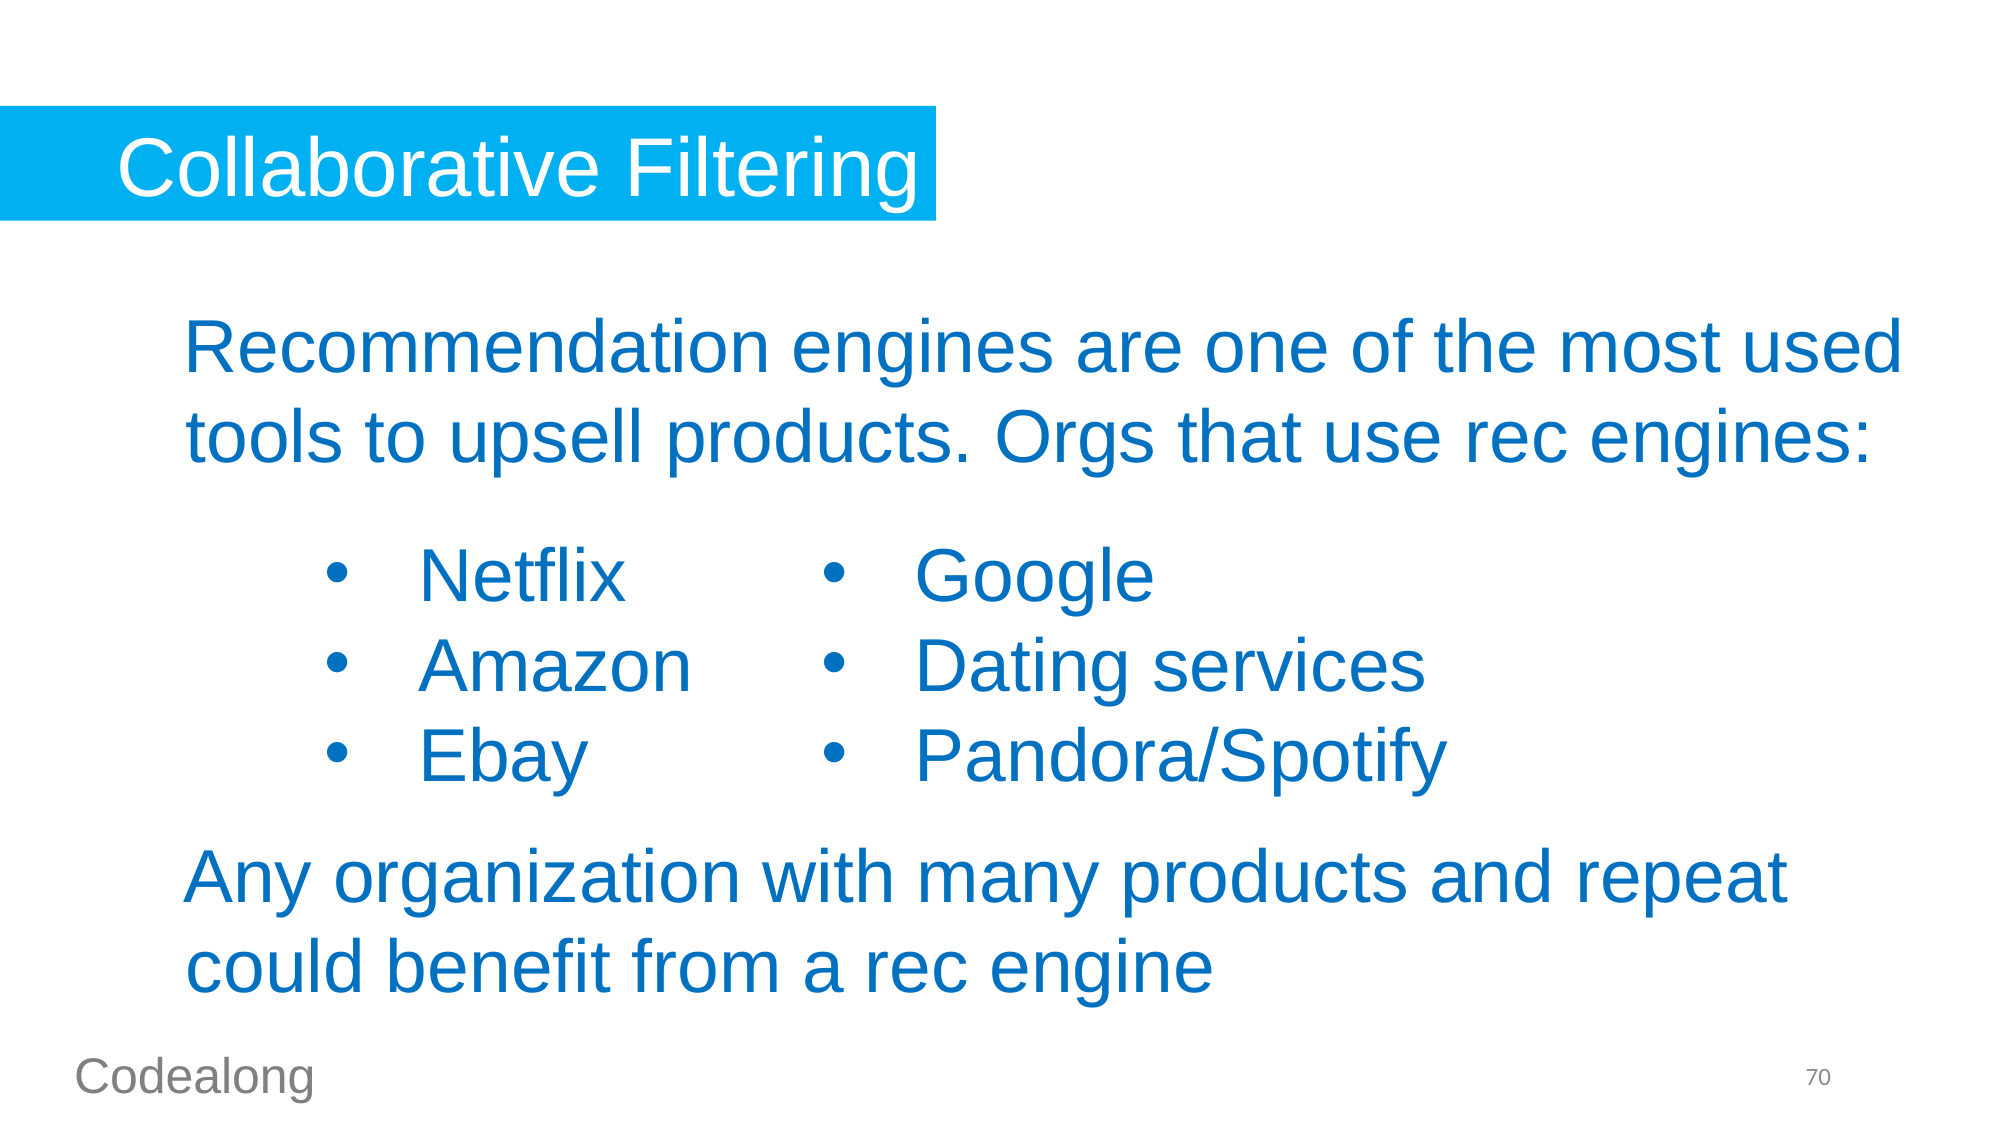

Collaborative Filtering
Recommendation engines are one of the most used tools to upsell products. Orgs that use rec engines:

Netflix
Amazon
Ebay
Google
Dating services
Pandora/Spotify
Any organization with many products and repeat could benefit from a rec engine
Codealong
70